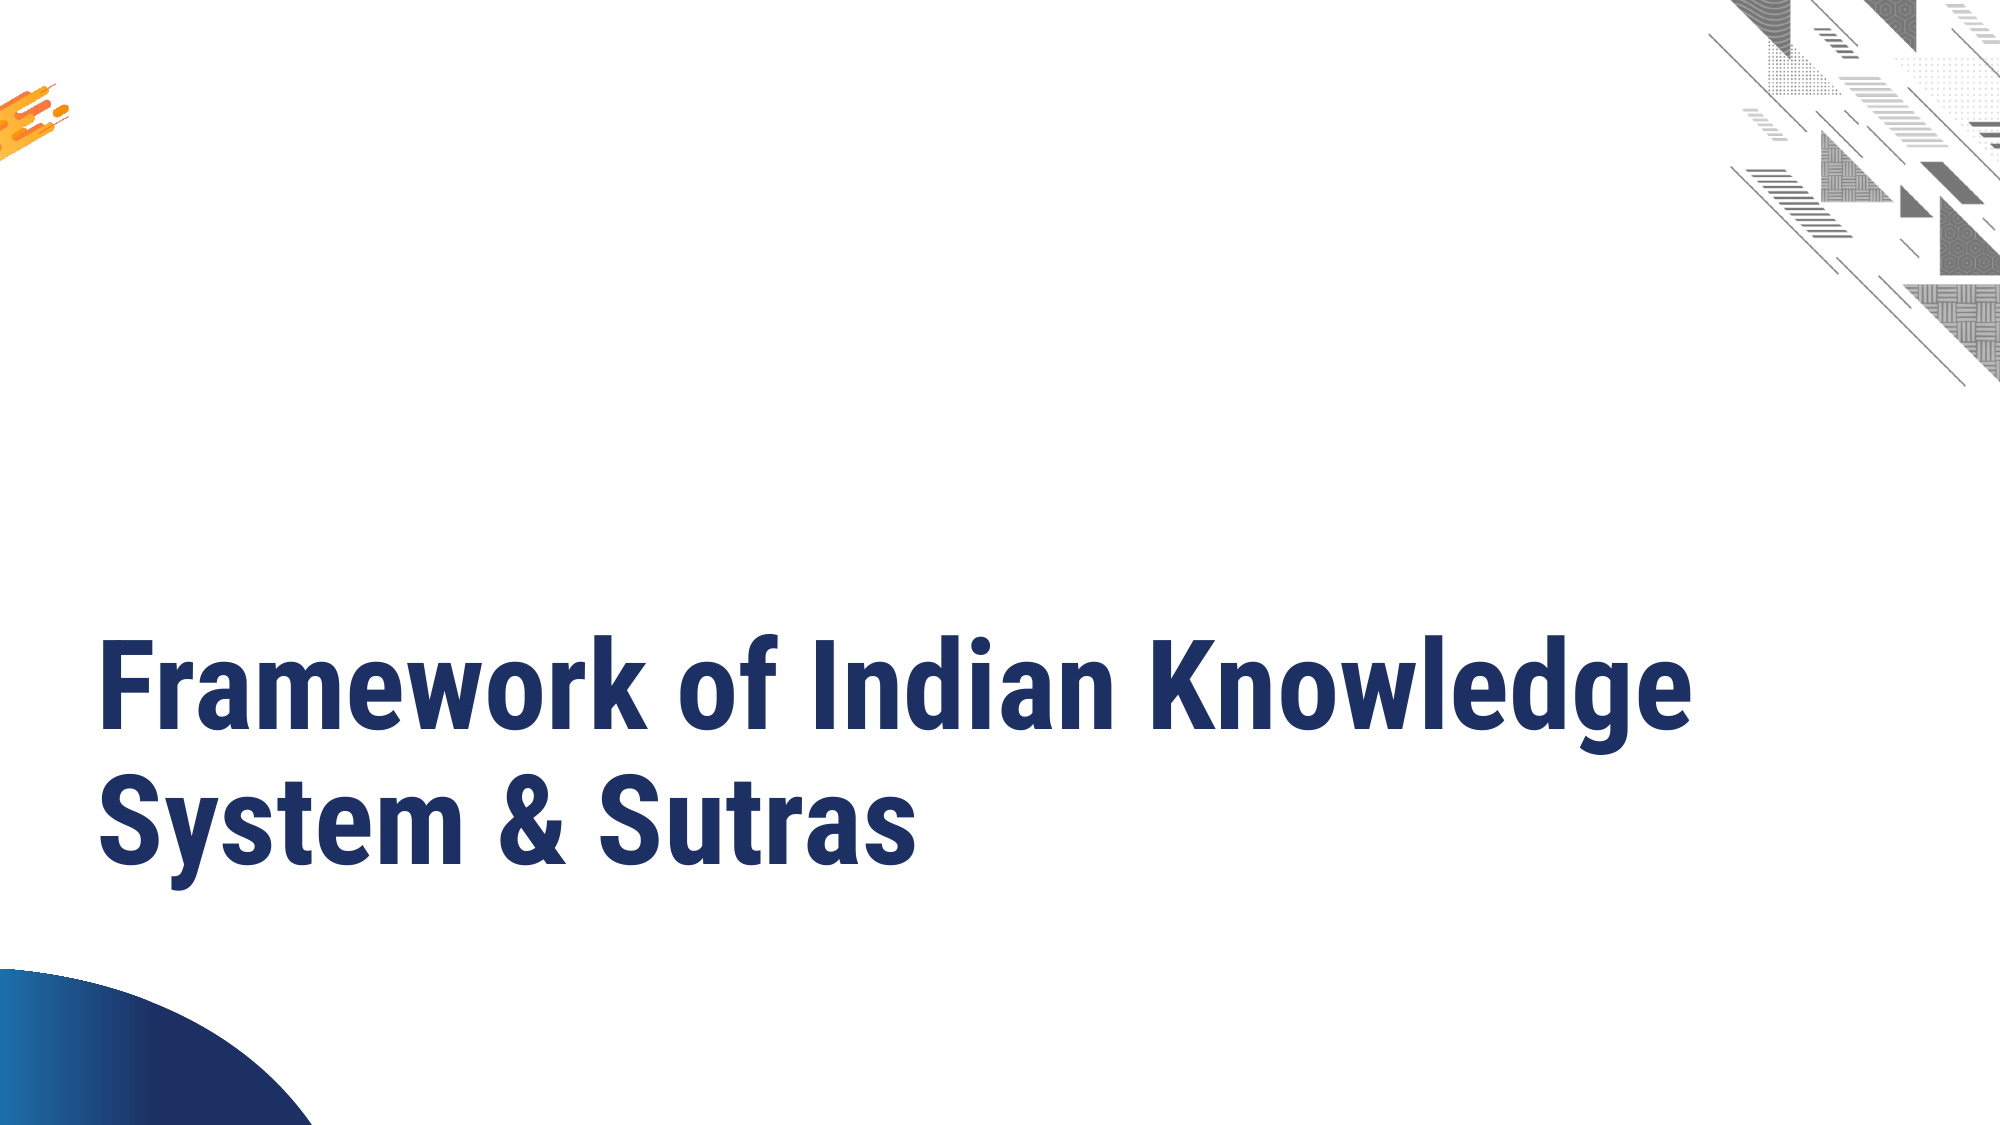

# Framework of Indian Knowledge System & Sutras